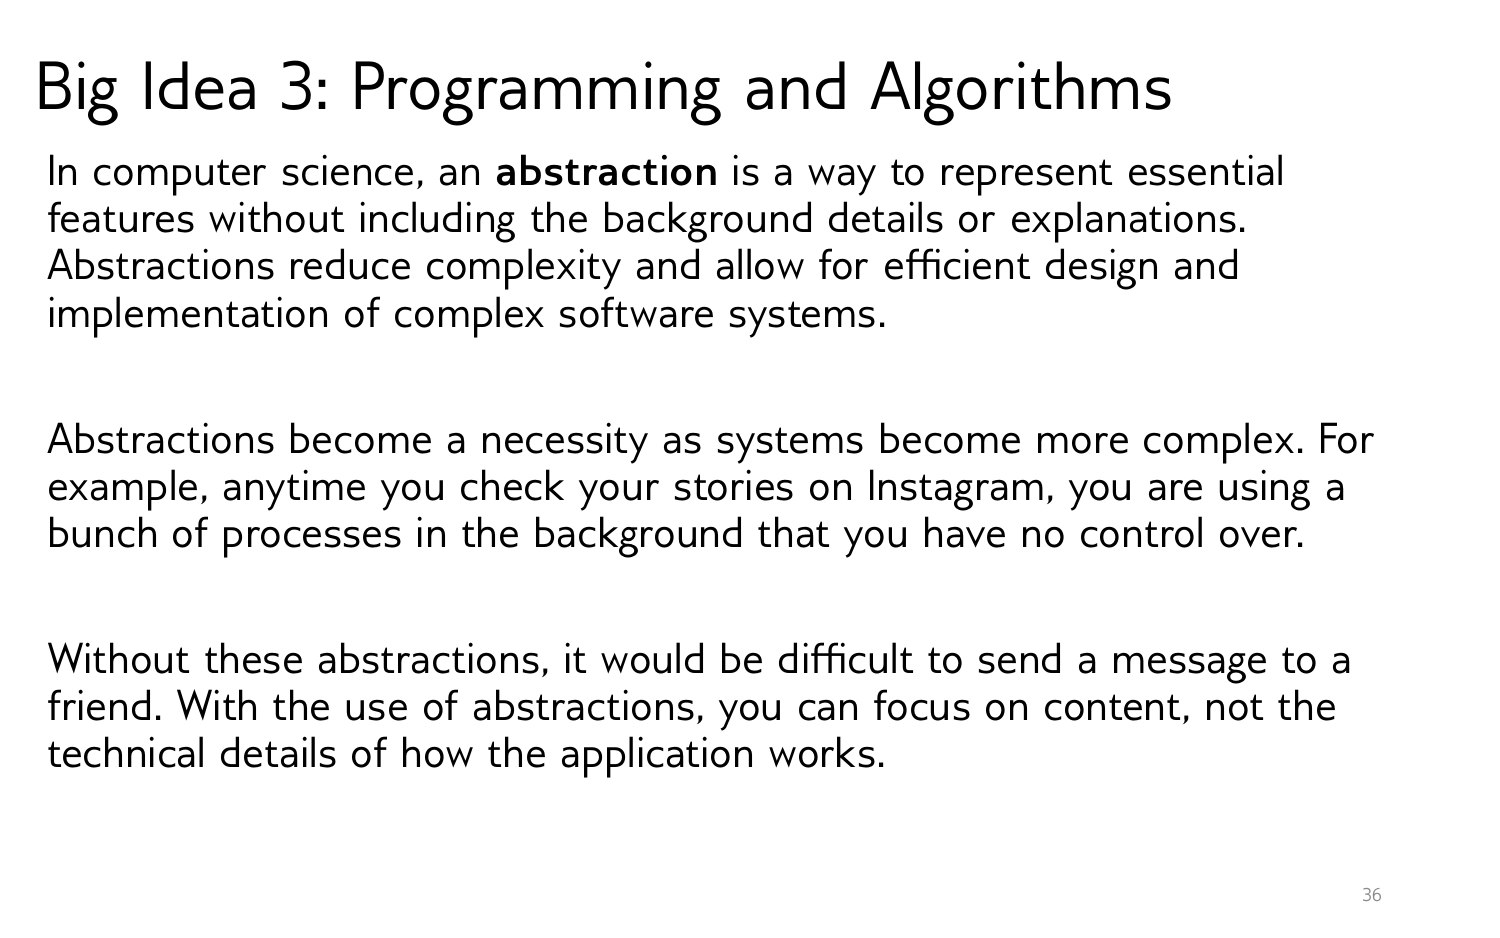

# Big Idea 3: Programming and Algorithms
﻿In computer science, an abstraction is a way to represent essential features without including the background details or explanations. Abstractions reduce complexity and allow for efficient design and implementation of complex software systems.

Abstractions become a necessity as systems become more complex. For example, anytime you check your stories on Instagram, you are using a bunch of processes in the background that you have no control over.

Without these abstractions, it would be difficult to send a message to a friend. With the use of abstractions, you can focus on content, not the technical details of how the application works.

36